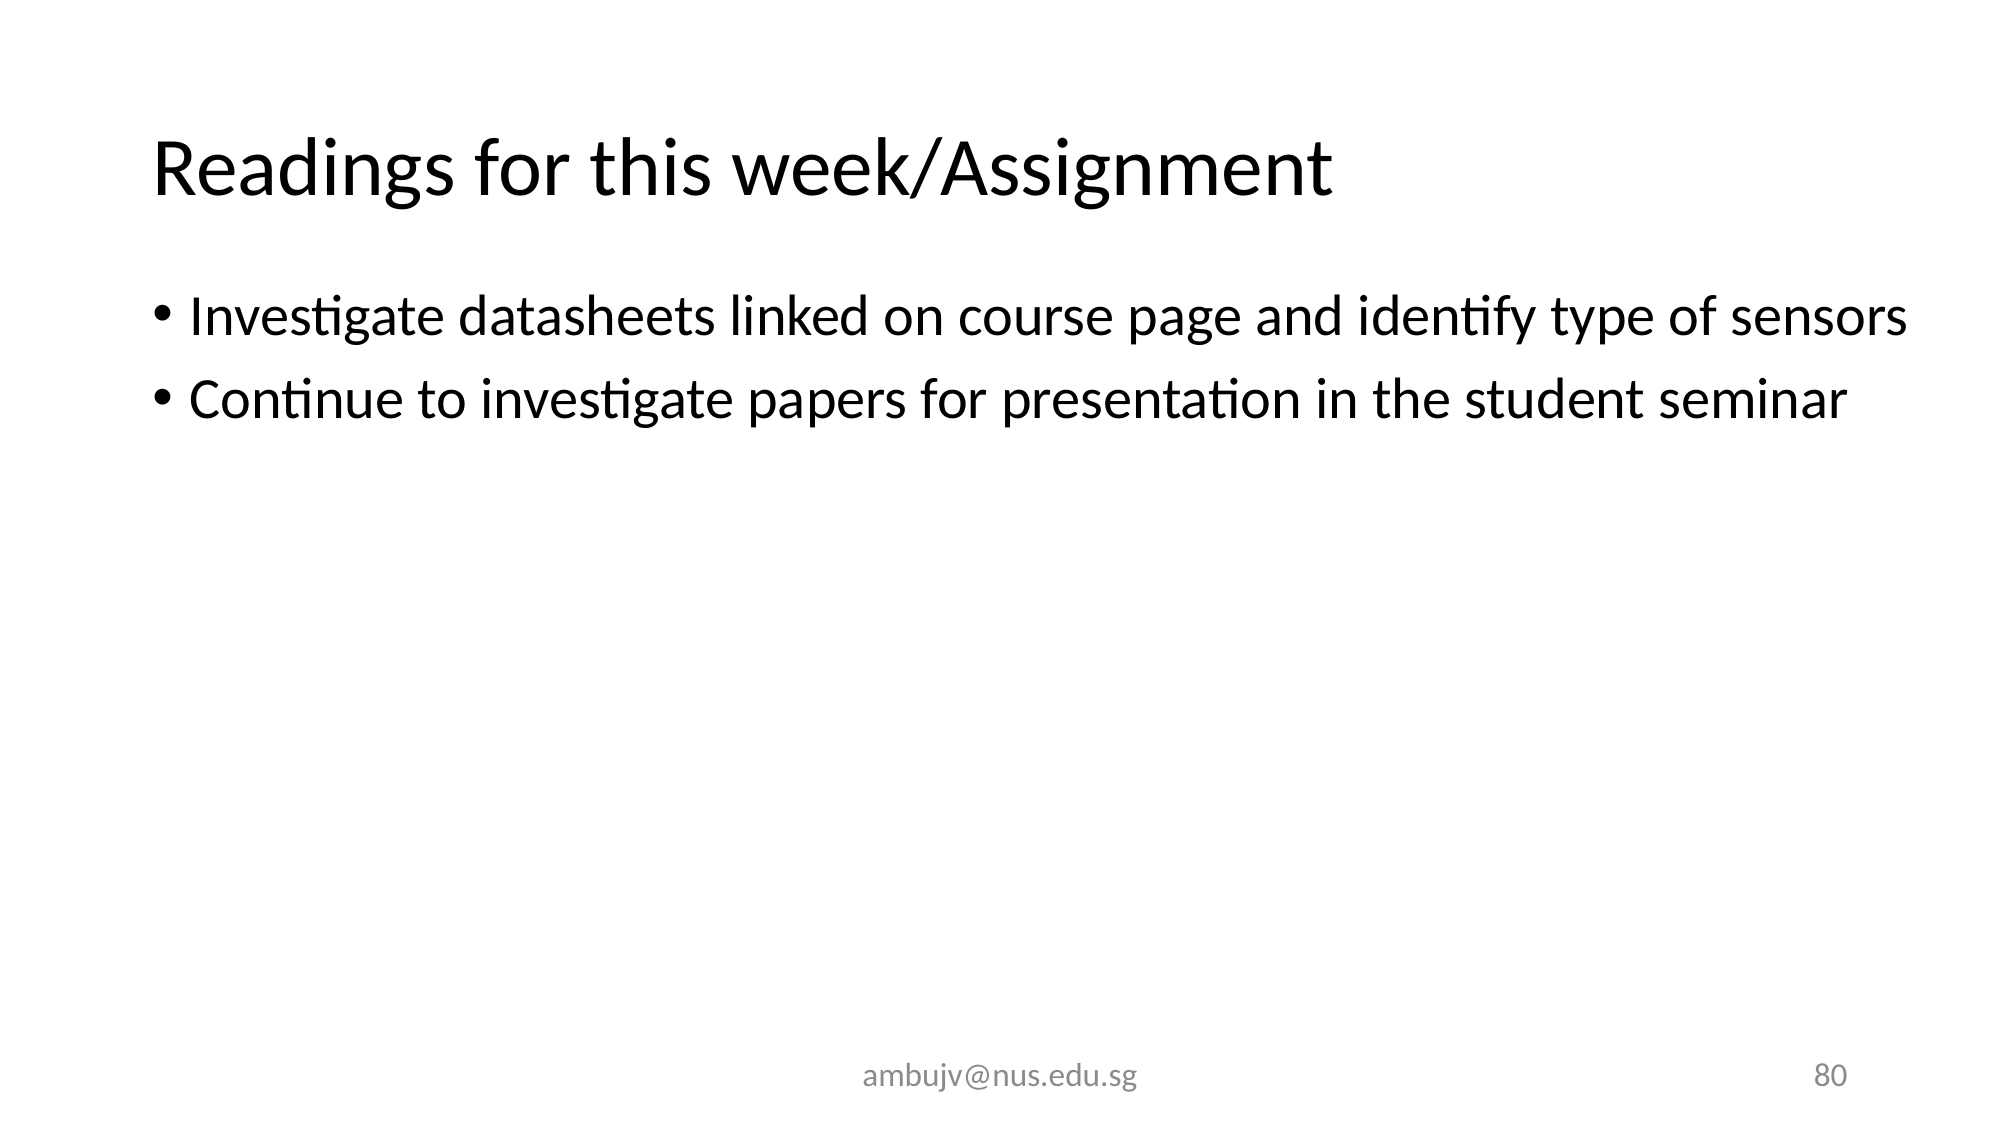

# Readings for this week/Assignment
Investigate datasheets linked on course page and identify type of sensors
Continue to investigate papers for presentation in the student seminar

ambujv@nus.edu.sg
80